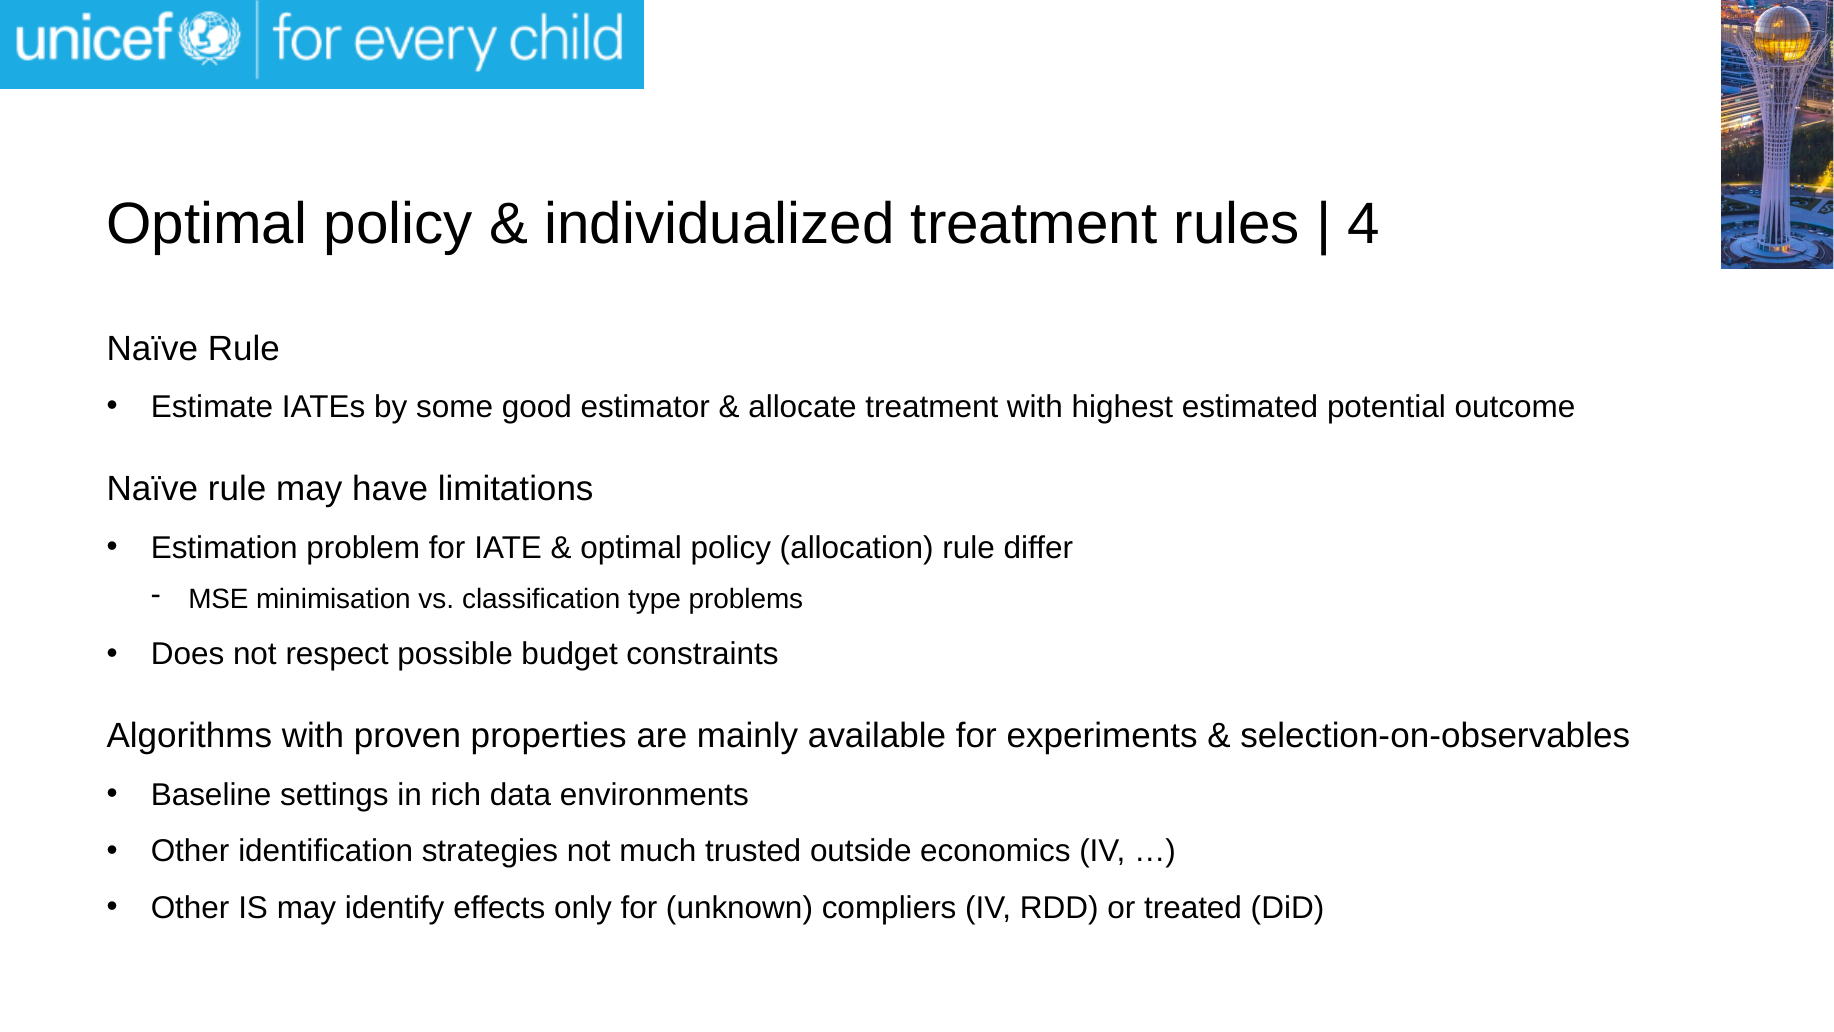

# Optimal policy & individualized treatment rules | 4
Naïve Rule
Estimate IATEs by some good estimator & allocate treatment with highest estimated potential outcome
Naïve rule may have limitations
Estimation problem for IATE & optimal policy (allocation) rule differ
MSE minimisation vs. classification type problems
Does not respect possible budget constraints
Algorithms with proven properties are mainly available for experiments & selection-on-observables
Baseline settings in rich data environments
Other identification strategies not much trusted outside economics (IV, …)
Other IS may identify effects only for (unknown) compliers (IV, RDD) or treated (DiD)